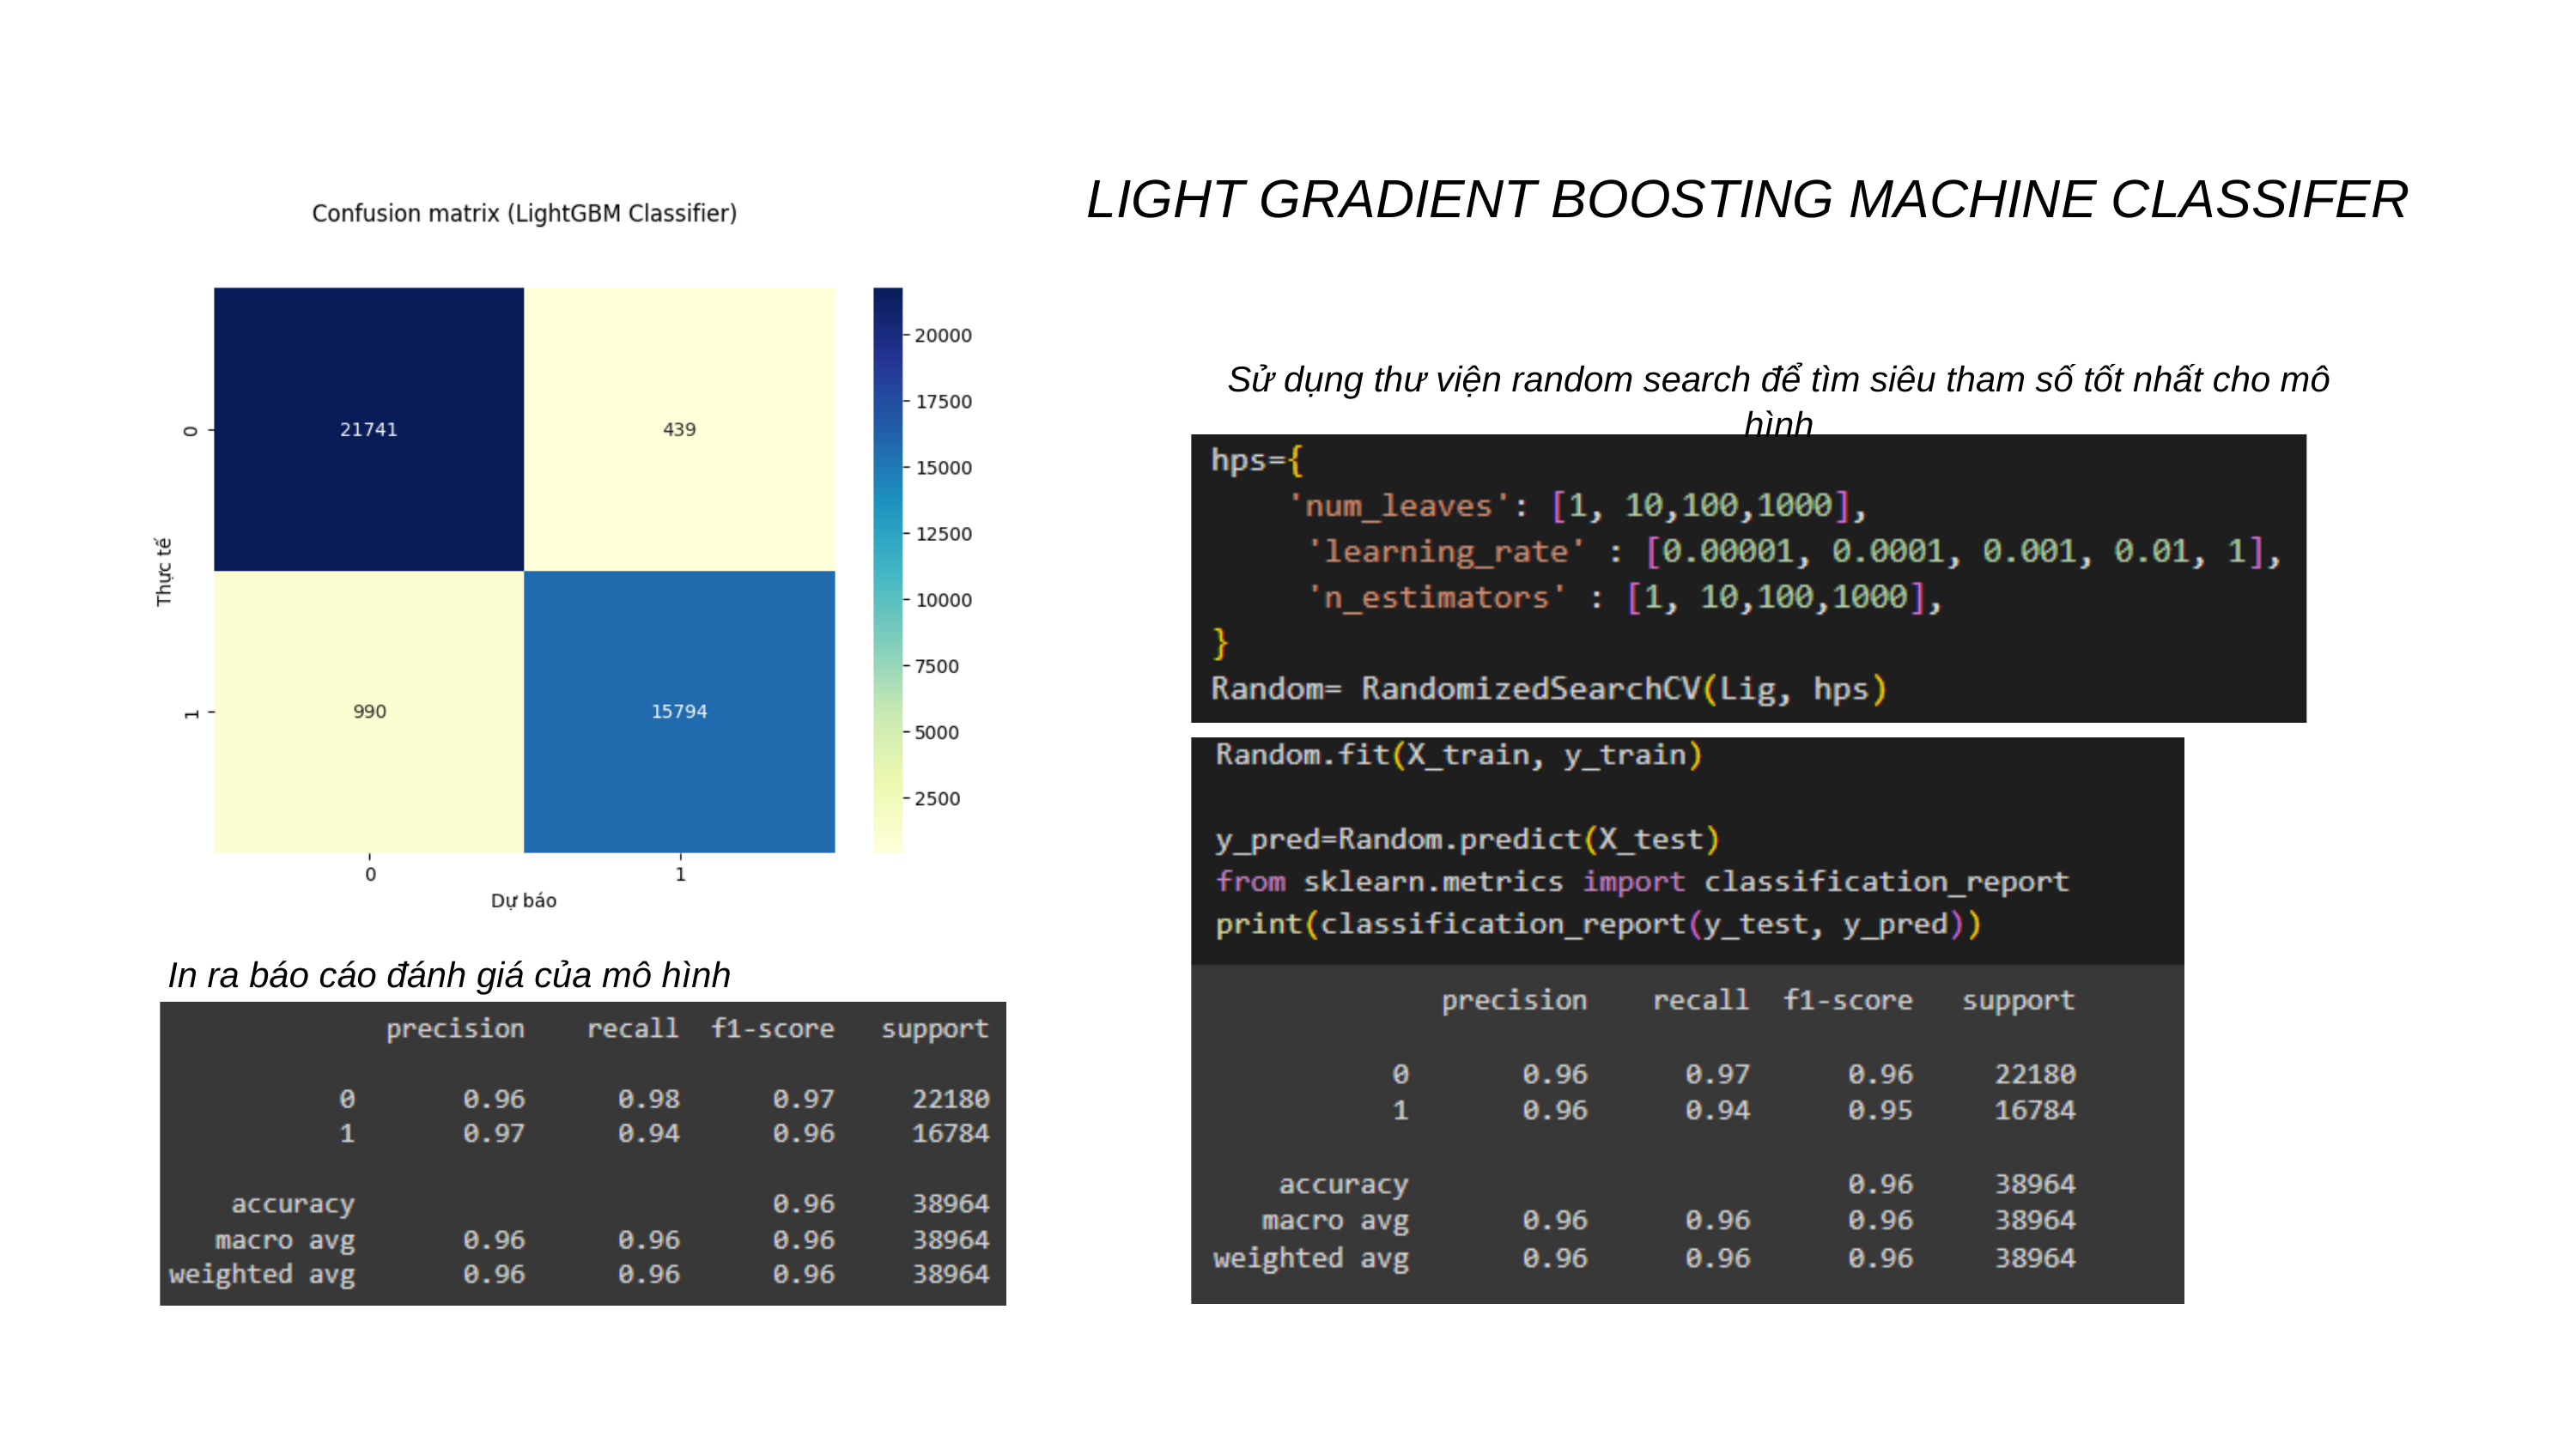

LIGHT GRADIENT BOOSTING MACHINE CLASSIFER

Sử dụng thư viện random search để tìm siêu tham số tốt nhất cho mô hình

In ra báo cáo đánh giá của mô hình